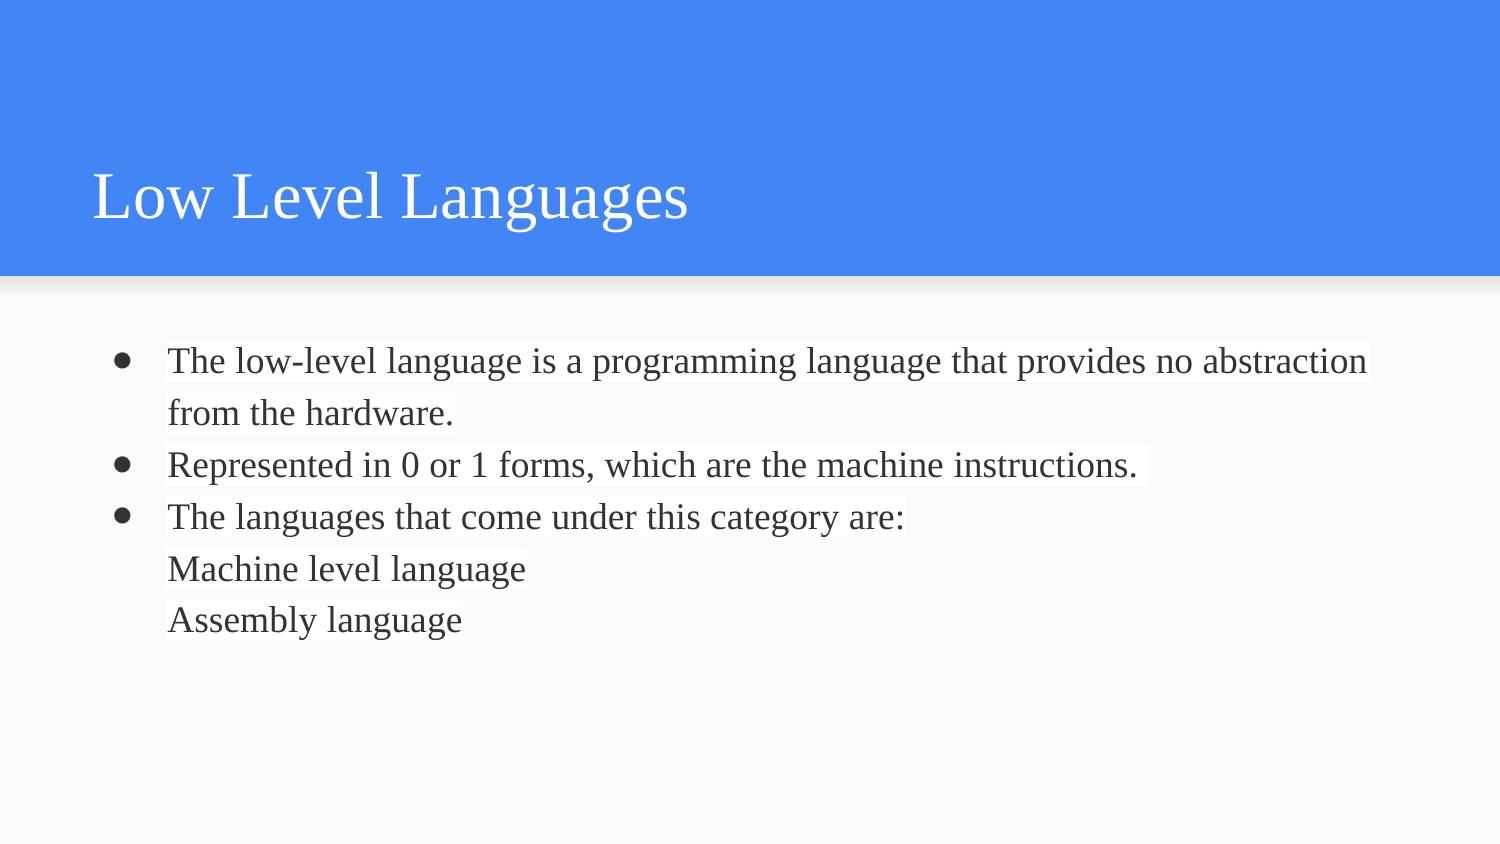

# Low Level Languages
The low-level language is a programming language that provides no abstraction from the hardware.
Represented in 0 or 1 forms, which are the machine instructions.
The languages that come under this category are:
Machine level language
Assembly language